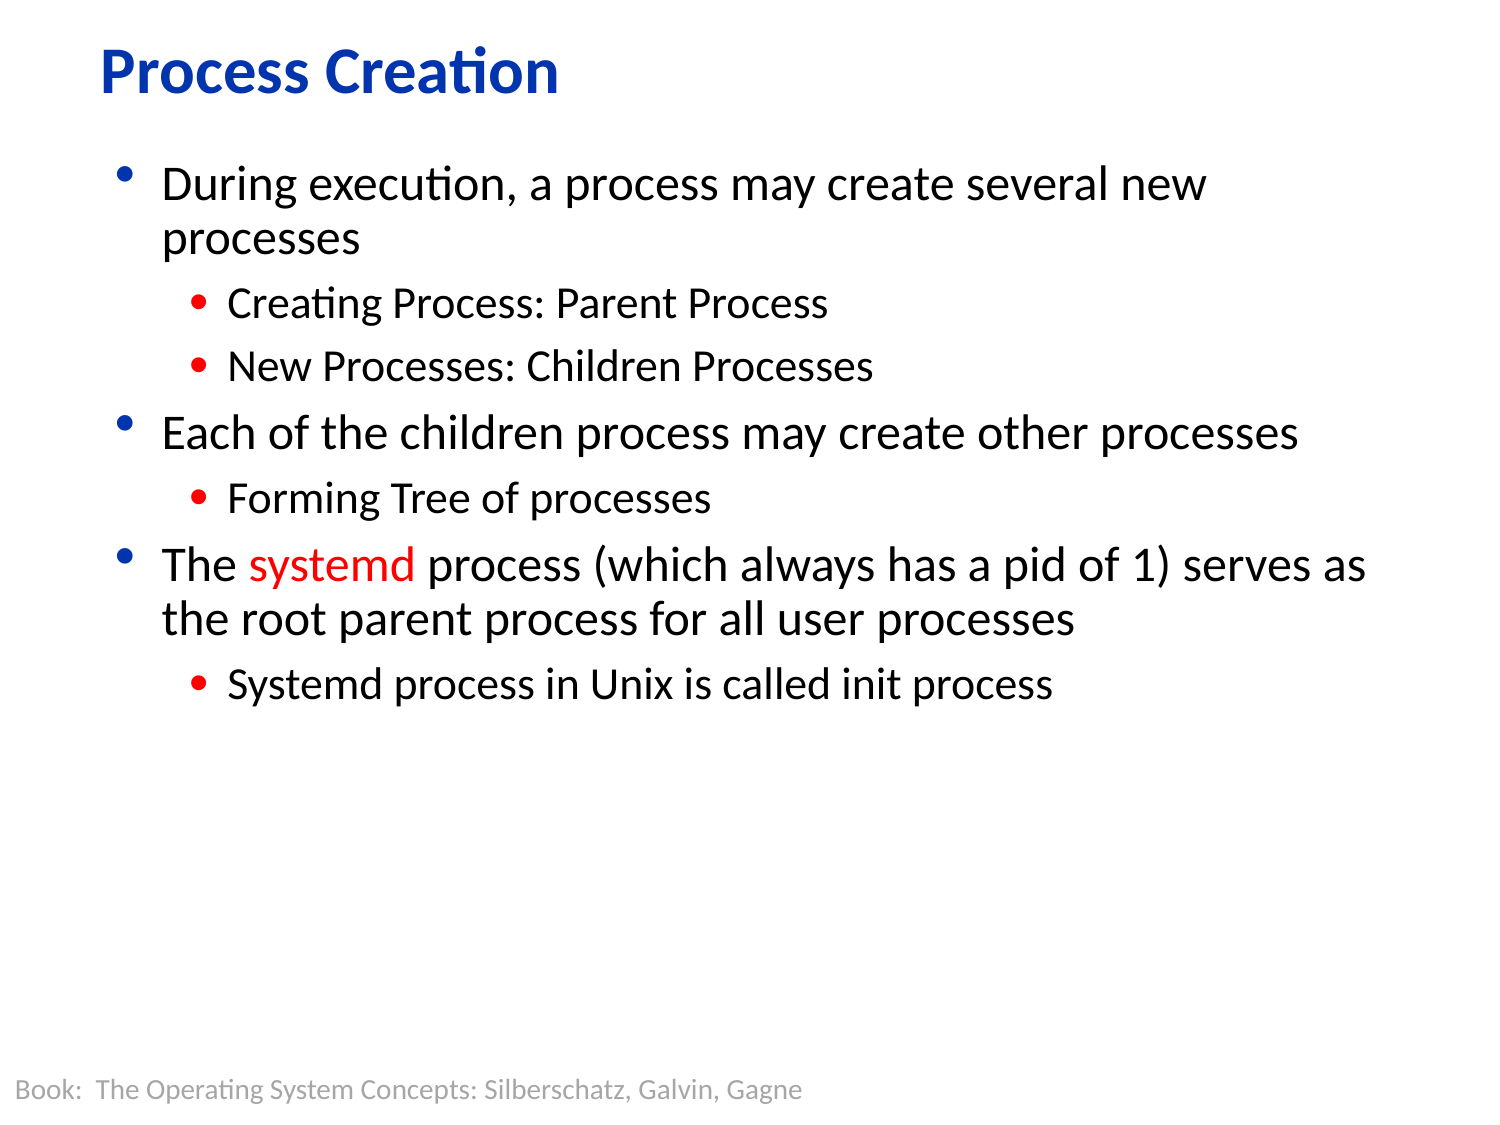

# Process Creation
During execution, a process may create several new processes
Creating Process: Parent Process
New Processes: Children Processes
Each of the children process may create other processes
Forming Tree of processes
The systemd process (which always has a pid of 1) serves as the root parent process for all user processes
Systemd process in Unix is called init process

Book:  The Operating System Concepts: Silberschatz, Galvin, Gagne